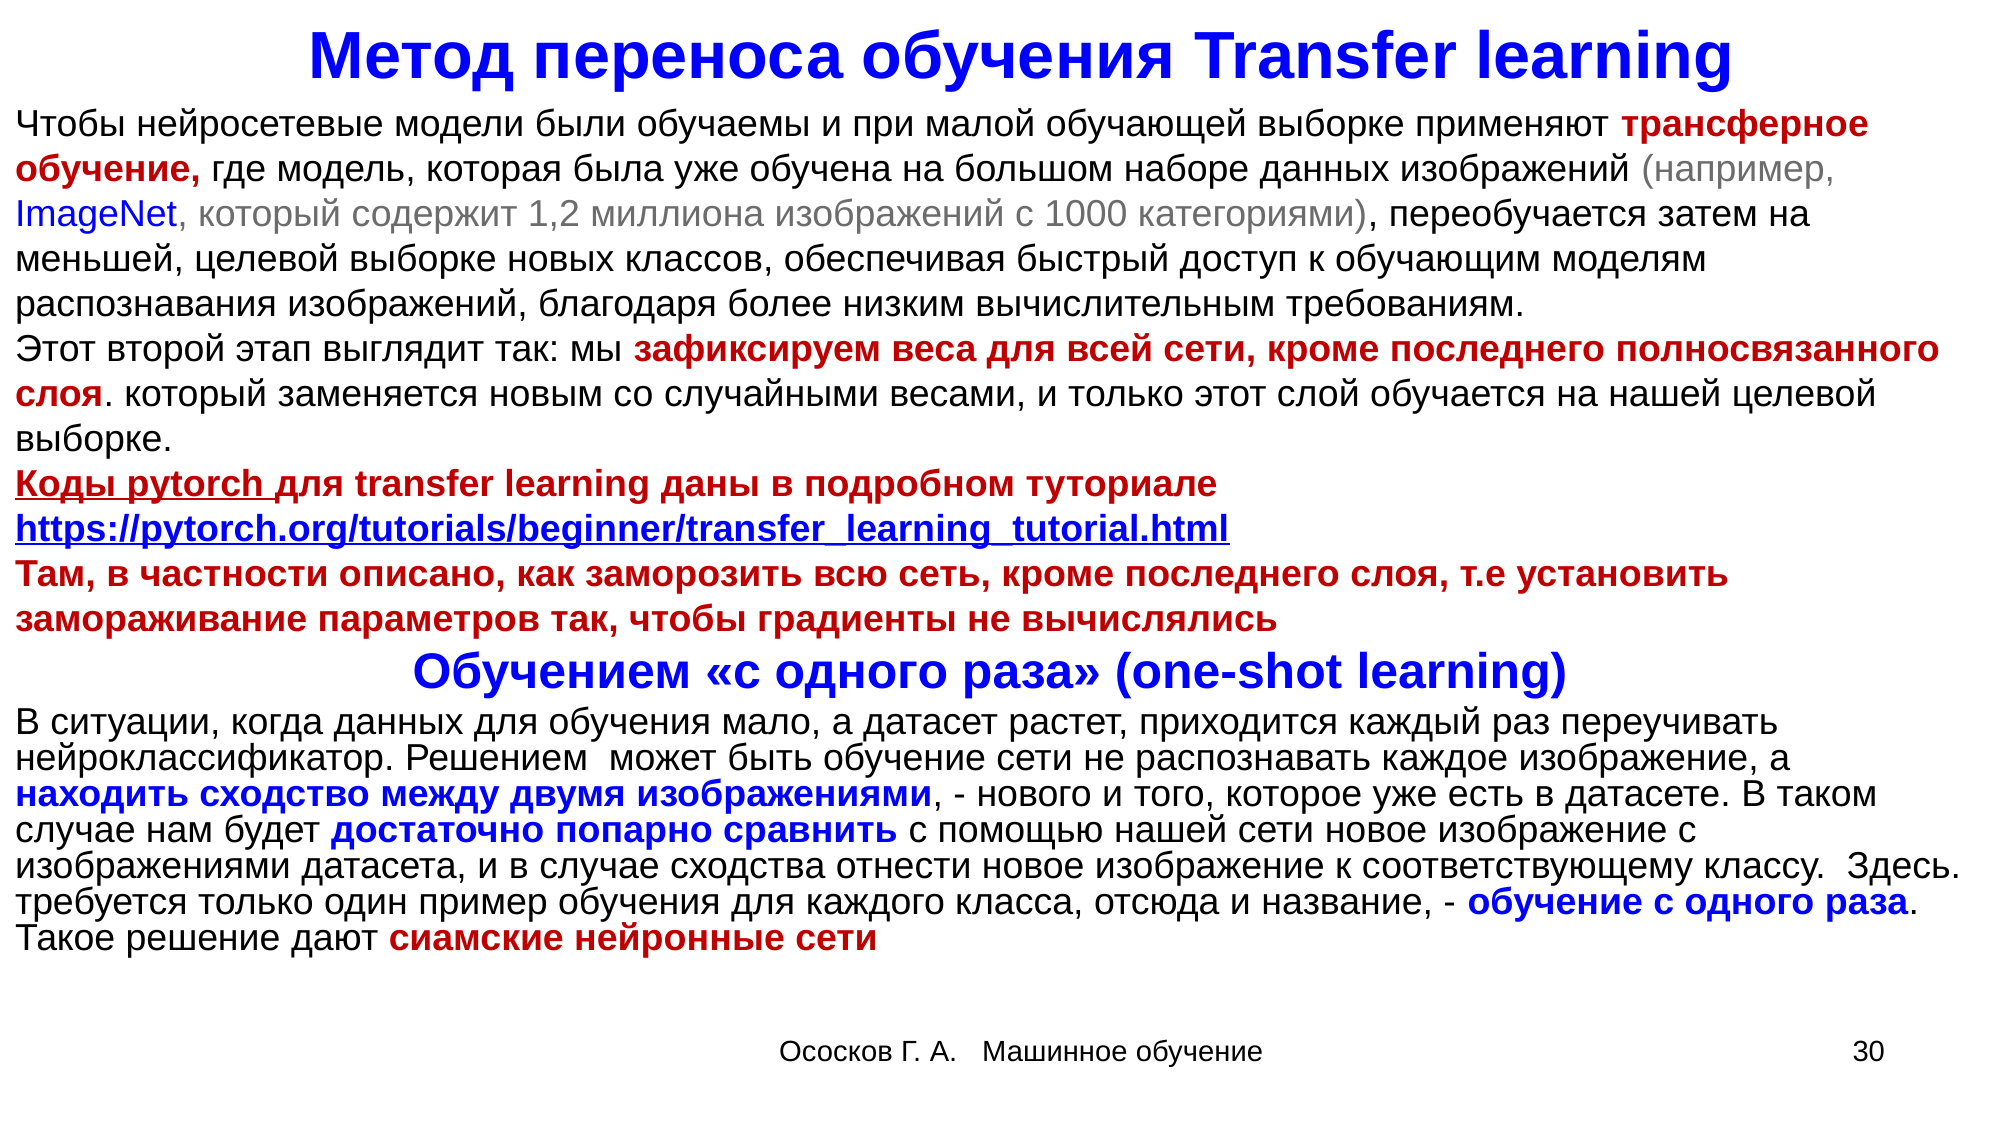

# Метод переноса обучения Transfer learning
Чтобы нейросетевые модели были обучаемы и при малой обучающей выборке применяют трансферное обучение, где модель, которая была уже обучена на большом наборе данных изображений (например, ImageNet, который содержит 1,2 миллиона изображений с 1000 категориями), переобучается затем на меньшей, целевой выборке новых классов, обеспечивая быстрый доступ к обучающим моделям распознавания изображений, благодаря более низким вычислительным требованиям.
Этот второй этап выглядит так: мы зафиксируем веса для всей сети, кроме последнего полносвязанного слоя. который заменяется новым со случайными весами, и только этот слой обучается на нашей целевой выборке.
Коды pytorch для transfer learning даны в подробном туториале https://pytorch.org/tutorials/beginner/transfer_learning_tutorial.html
Там, в частности описано, как заморозить всю сеть, кроме последнего слоя, т.е установить замораживание параметров так, чтобы градиенты не вычислялись
Обучением «с одного раза» (one-shot learning)
В ситуации, когда данных для обучения мало, а датасет растет, приходится каждый раз переучивать нейроклассификатор. Решением  может быть обучение сети не распознавать каждое изображение, а находить сходство между двумя изображениями, - нового и того, которое уже есть в датасете. В таком случае нам будет достаточно попарно сравнить с помощью нашей сети новое изображение с изображениями датасета, и в случае сходства отнести новое изображение к соответствующему классу.  Здесь. требуется только один пример обучения для каждого класса, отсюда и название, - обучение с одного раза. Такое решение дают сиамские нейронные сети

Ососков Г. А.   Машинное обучение
30